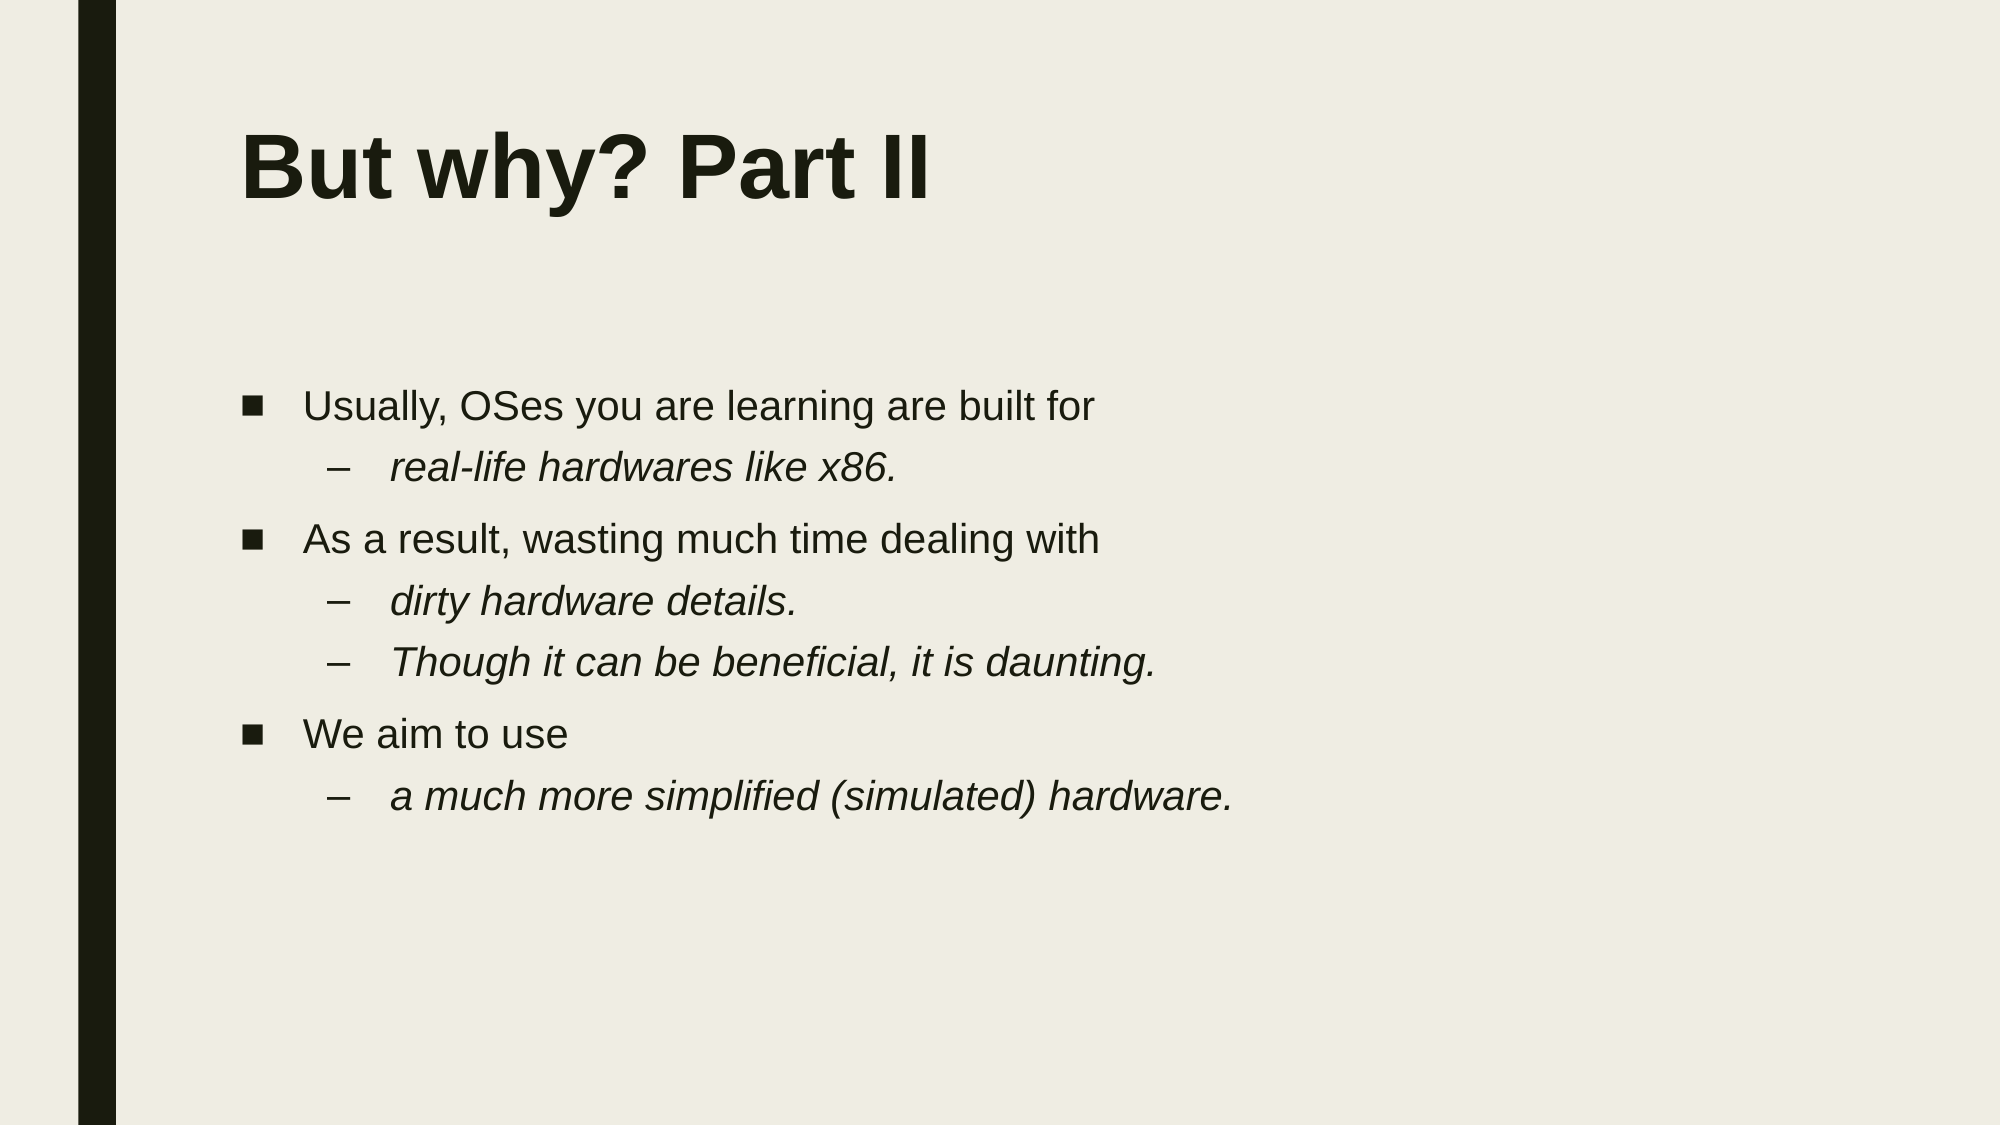

# But why? Part II
Usually, OSes you are learning are built for
real-life hardwares like x86.
As a result, wasting much time dealing with
dirty hardware details.
Though it can be beneficial, it is daunting.
We aim to use
a much more simplified (simulated) hardware.